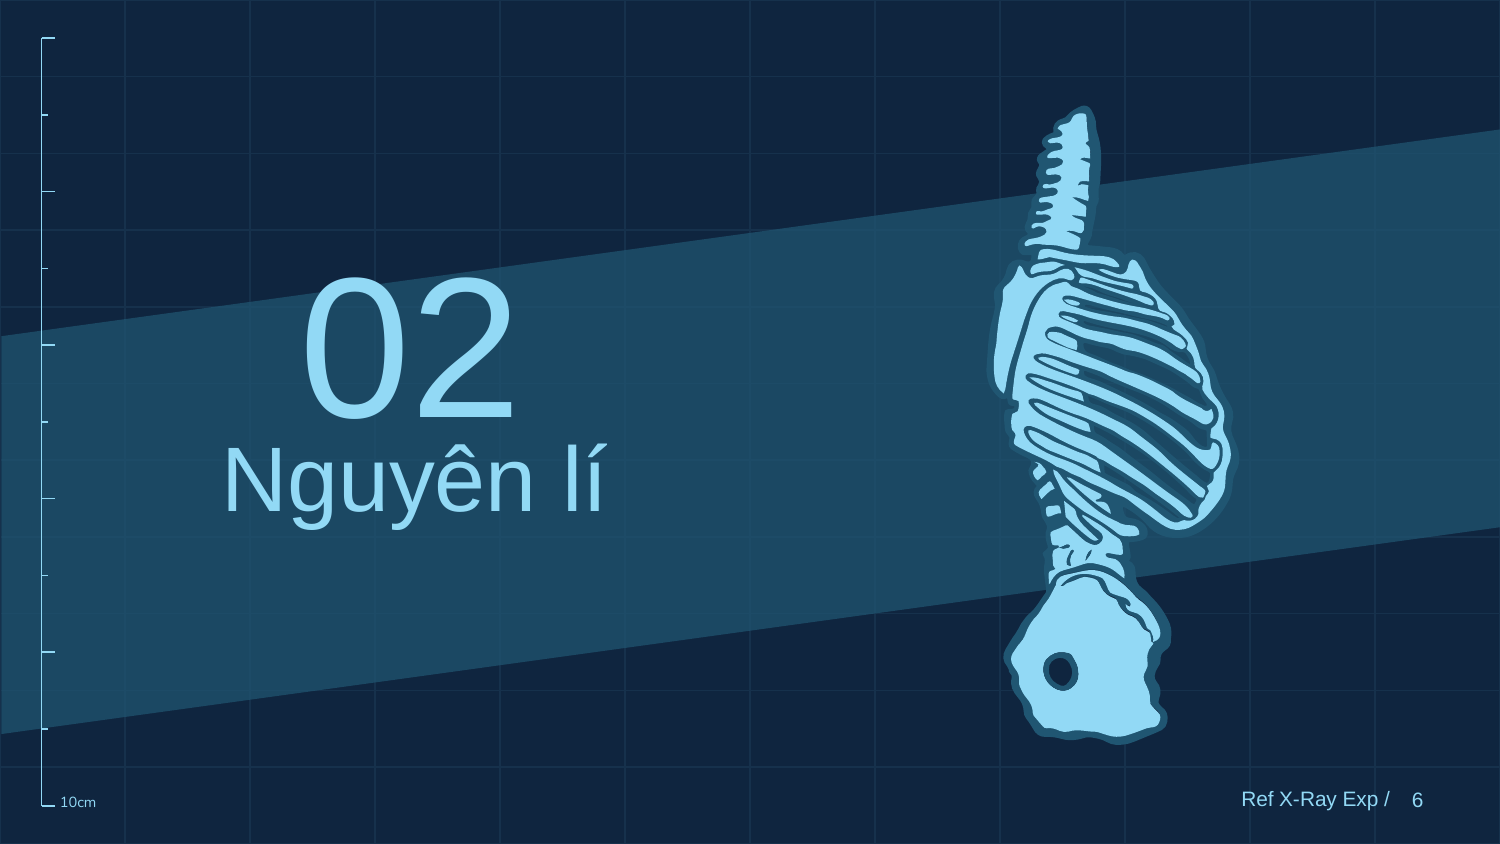

02
# Nguyên lí
Ref X-Ray Exp /
6